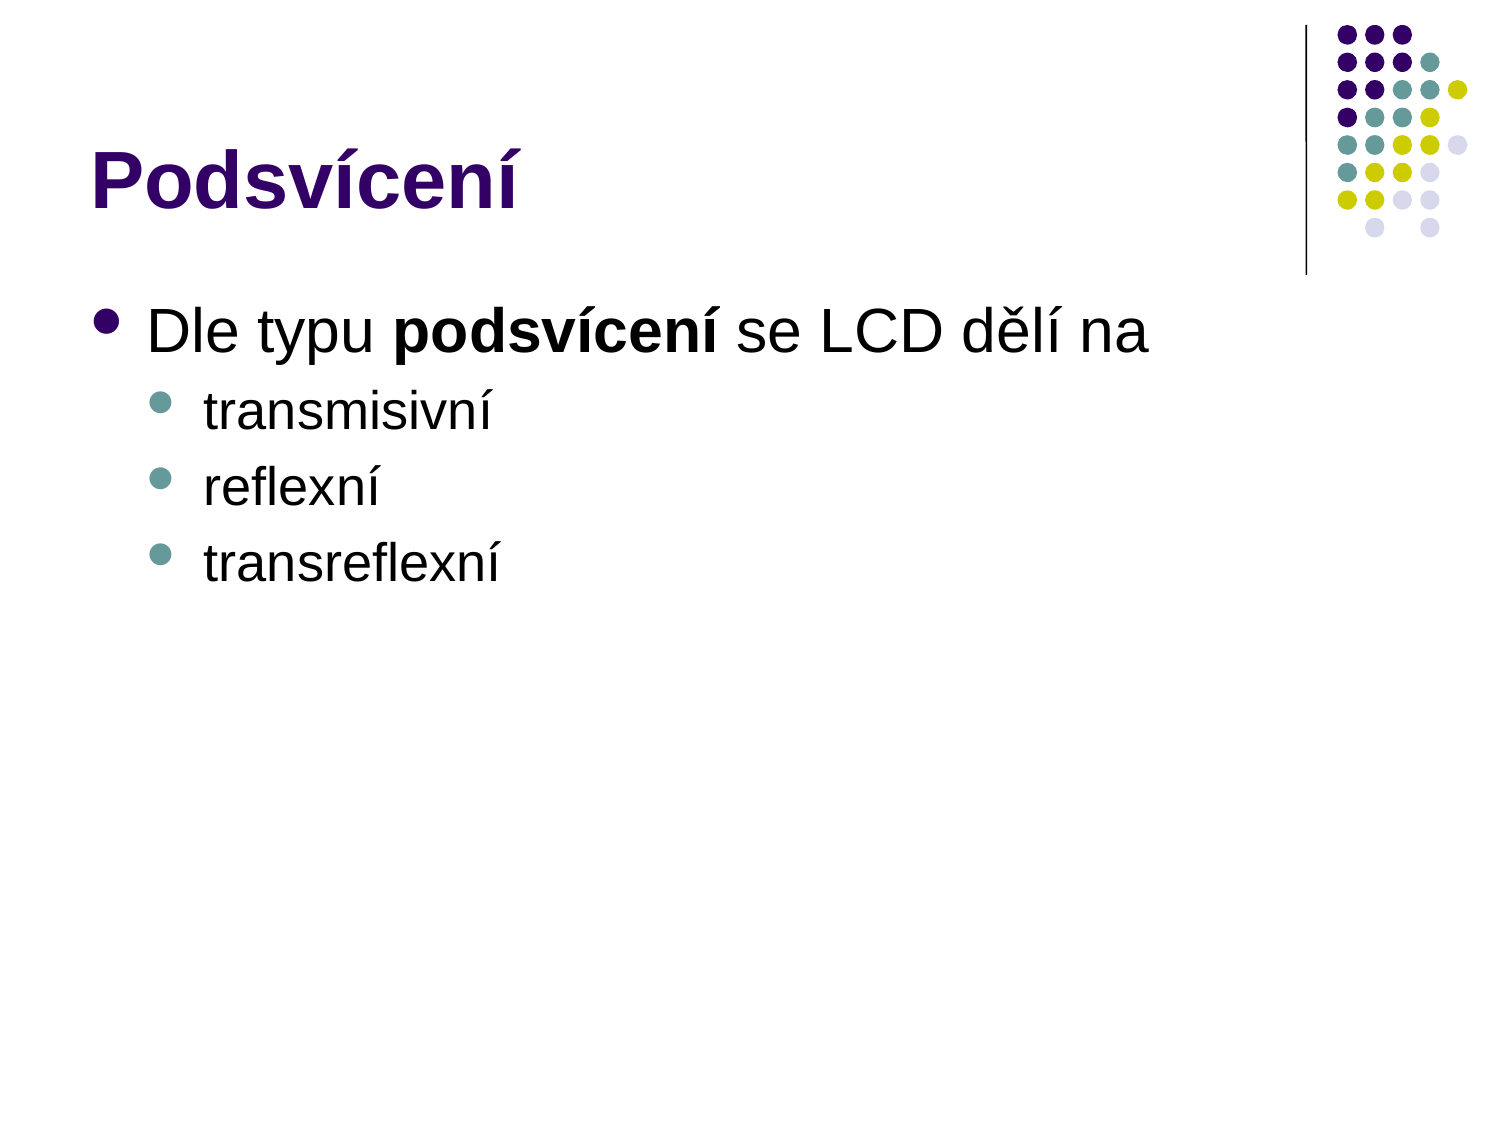

# Podsvícení
Dle typu podsvícení se LCD dělí na
transmisivní
reflexní
transreflexní